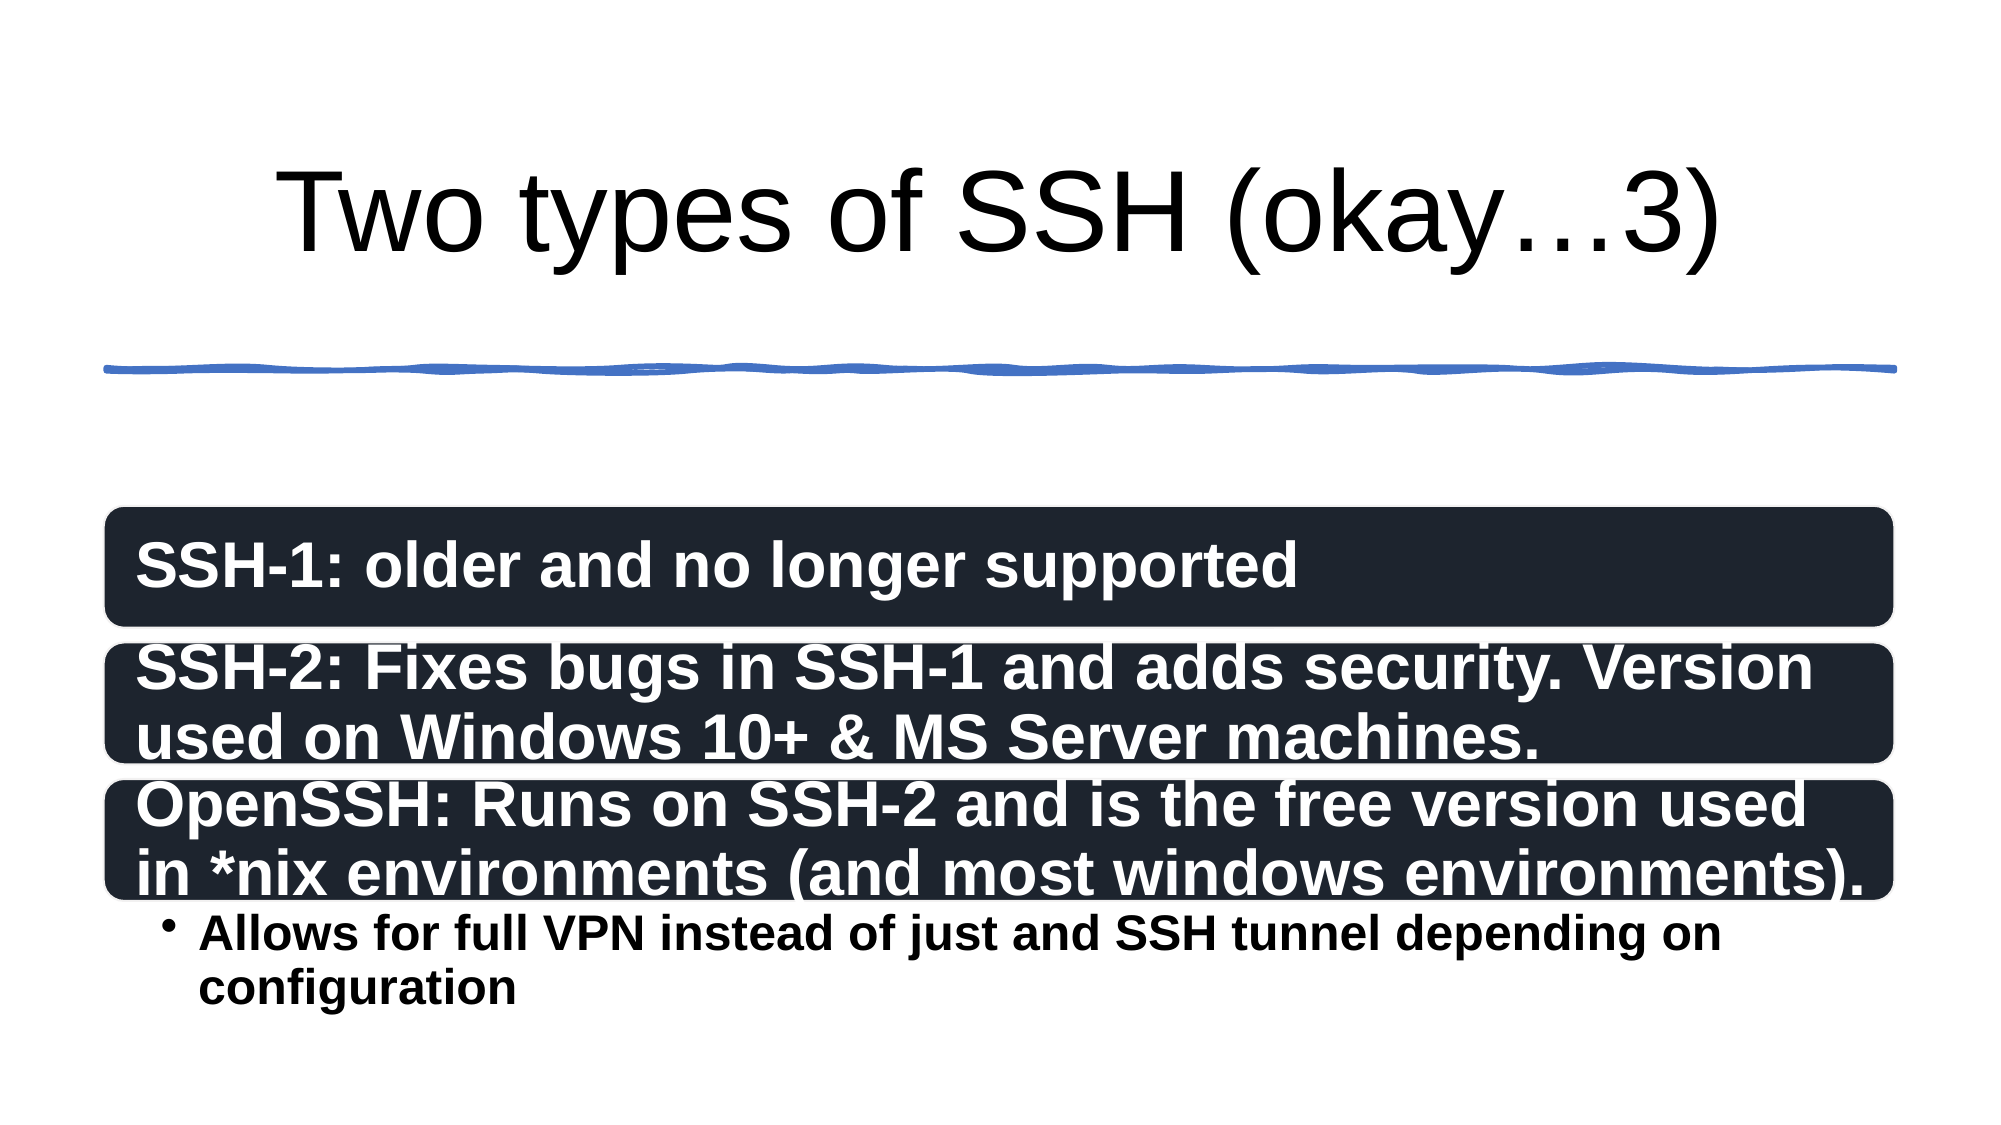

# Two types of SSH (okay…3)

SSH-1: older and no longer supported
SSH-2: Fixes bugs in SSH-1 and adds security. Version used on Windows 10+ & MS Server machines.
OpenSSH: Runs on SSH-2 and is the free version used in *nix environments (and most windows environments).
Allows for full VPN instead of just and SSH tunnel depending on configuration